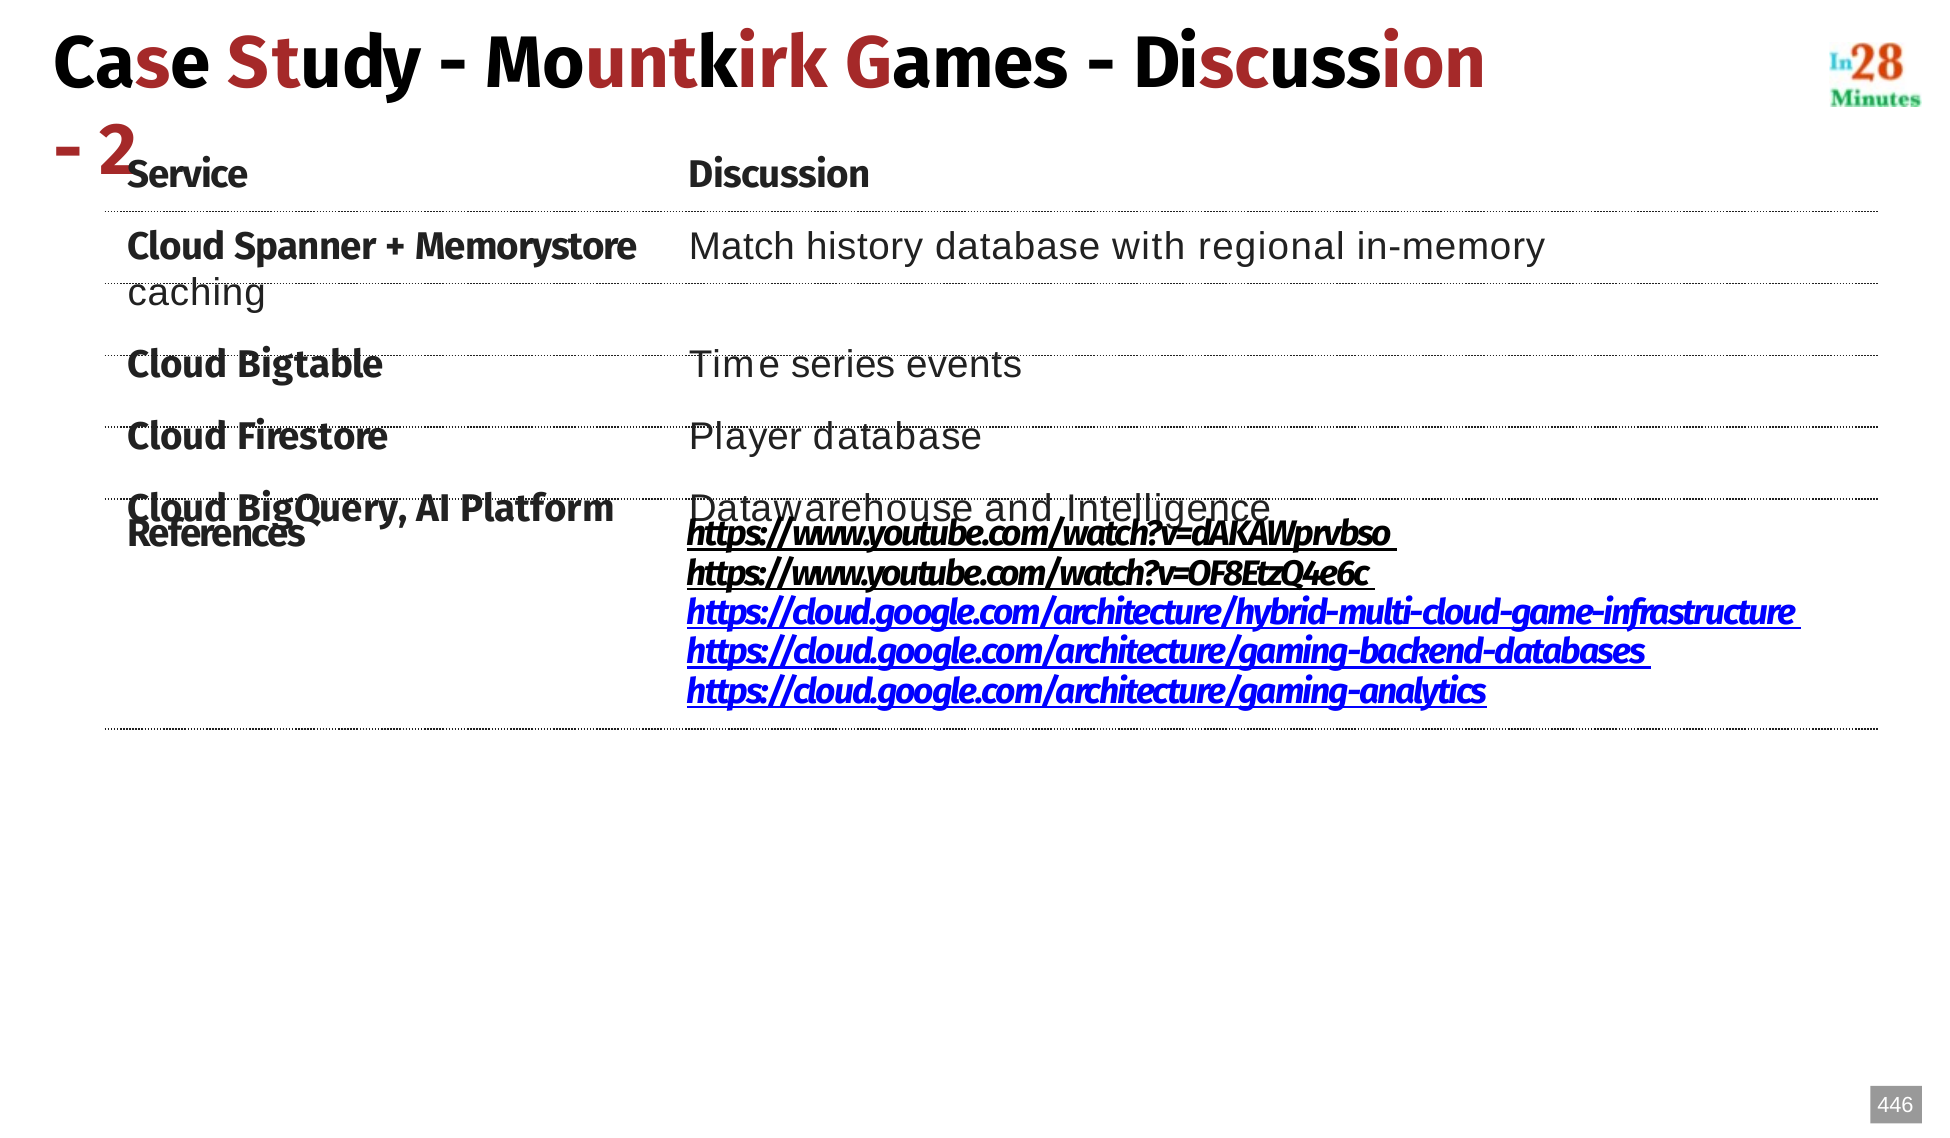

# Case Study - Mountkirk Games - Discussion - 2
Service	Discussion
Cloud Spanner + Memorystore	Match history database with regional in-memory caching
Cloud Bigtable	Time series events
Cloud Firestore	Player database
Cloud BigQuery, AI Platform	Datawarehouse and Intelligence

References
https://www.youtube.com/watch?v=dAKAWprvbso  https://www.youtube.com/watch?v=OF8EtzQ4e6c  https://cloud.google.com/architecture/hybrid-multi-cloud-game-infrastructure  https://cloud.google.com/architecture/gaming-backend-databases  https://cloud.google.com/architecture/gaming-analytics

446